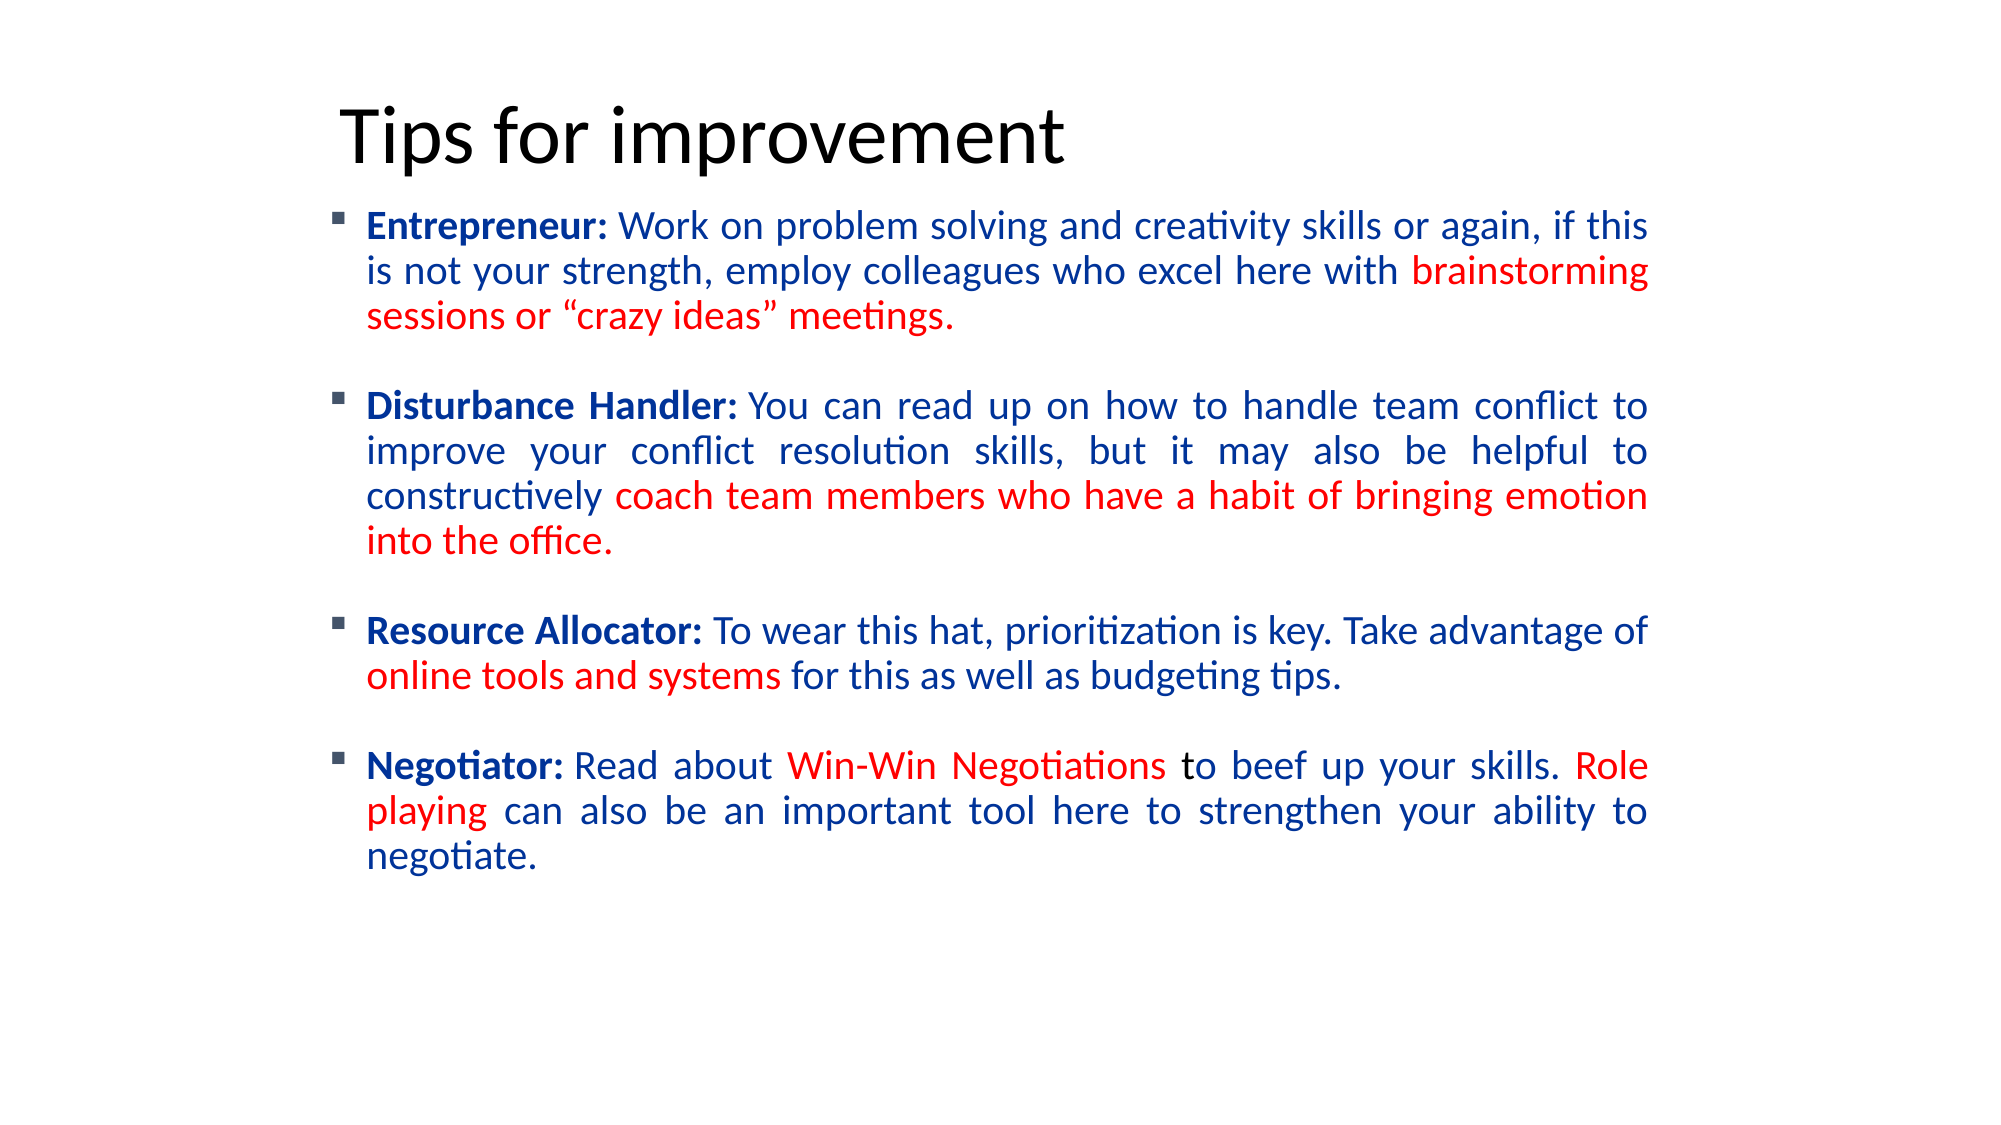

# Tips for improvement
Entrepreneur: Work on problem solving and creativity skills or again, if this is not your strength, employ colleagues who excel here with brainstorming sessions or “crazy ideas” meetings.

Disturbance Handler: You can read up on how to handle team conflict to improve your conflict resolution skills, but it may also be helpful to constructively coach team members who have a habit of bringing emotion into the office.

Resource Allocator: To wear this hat, prioritization is key. Take advantage of online tools and systems for this as well as budgeting tips.

Negotiator: Read about Win-Win Negotiations to beef up your skills. Role playing can also be an important tool here to strengthen your ability to negotiate.